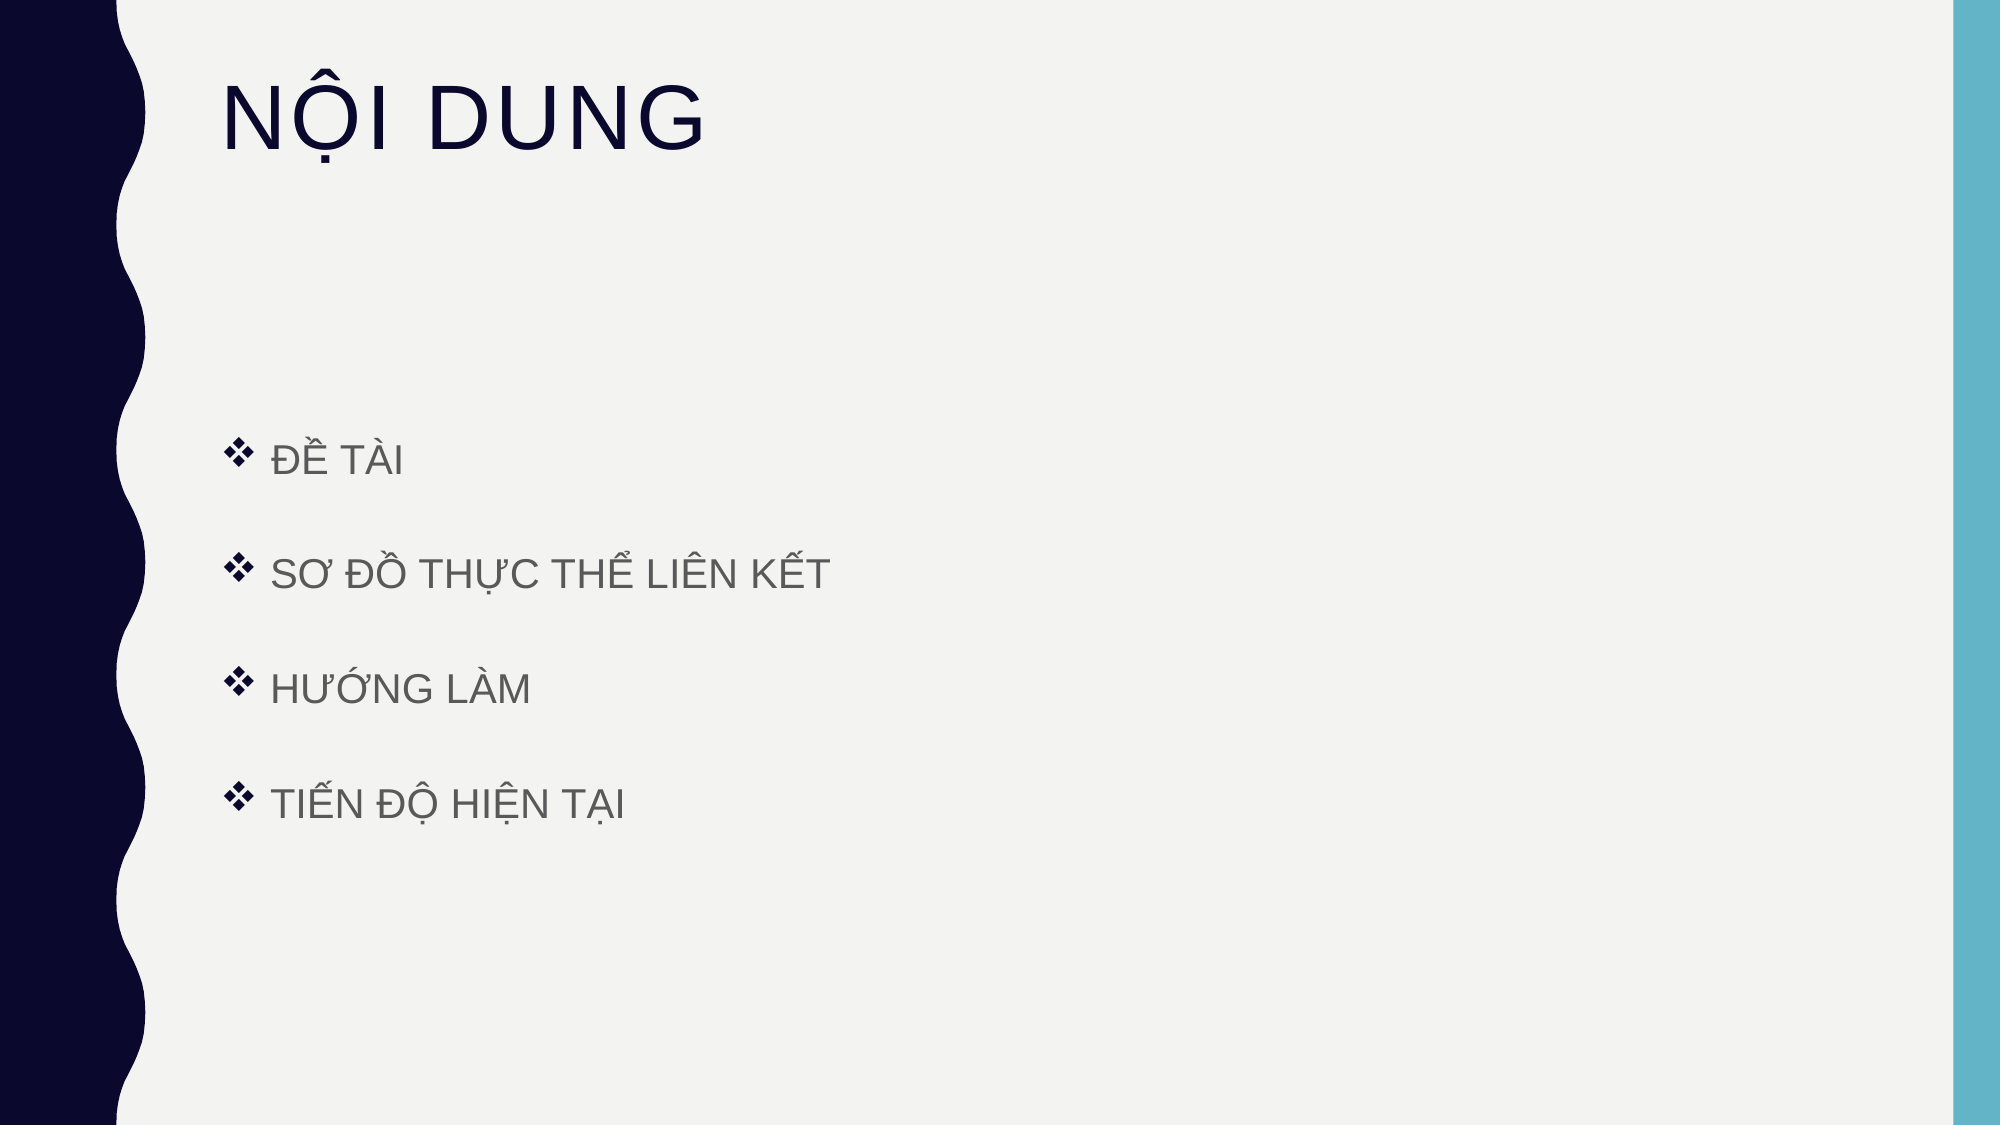

# Nội Dung
 ĐỀ TÀI
 SƠ ĐỒ THỰC THỂ LIÊN KẾT
 HƯỚNG LÀM
 TIẾN ĐỘ HIỆN TẠI